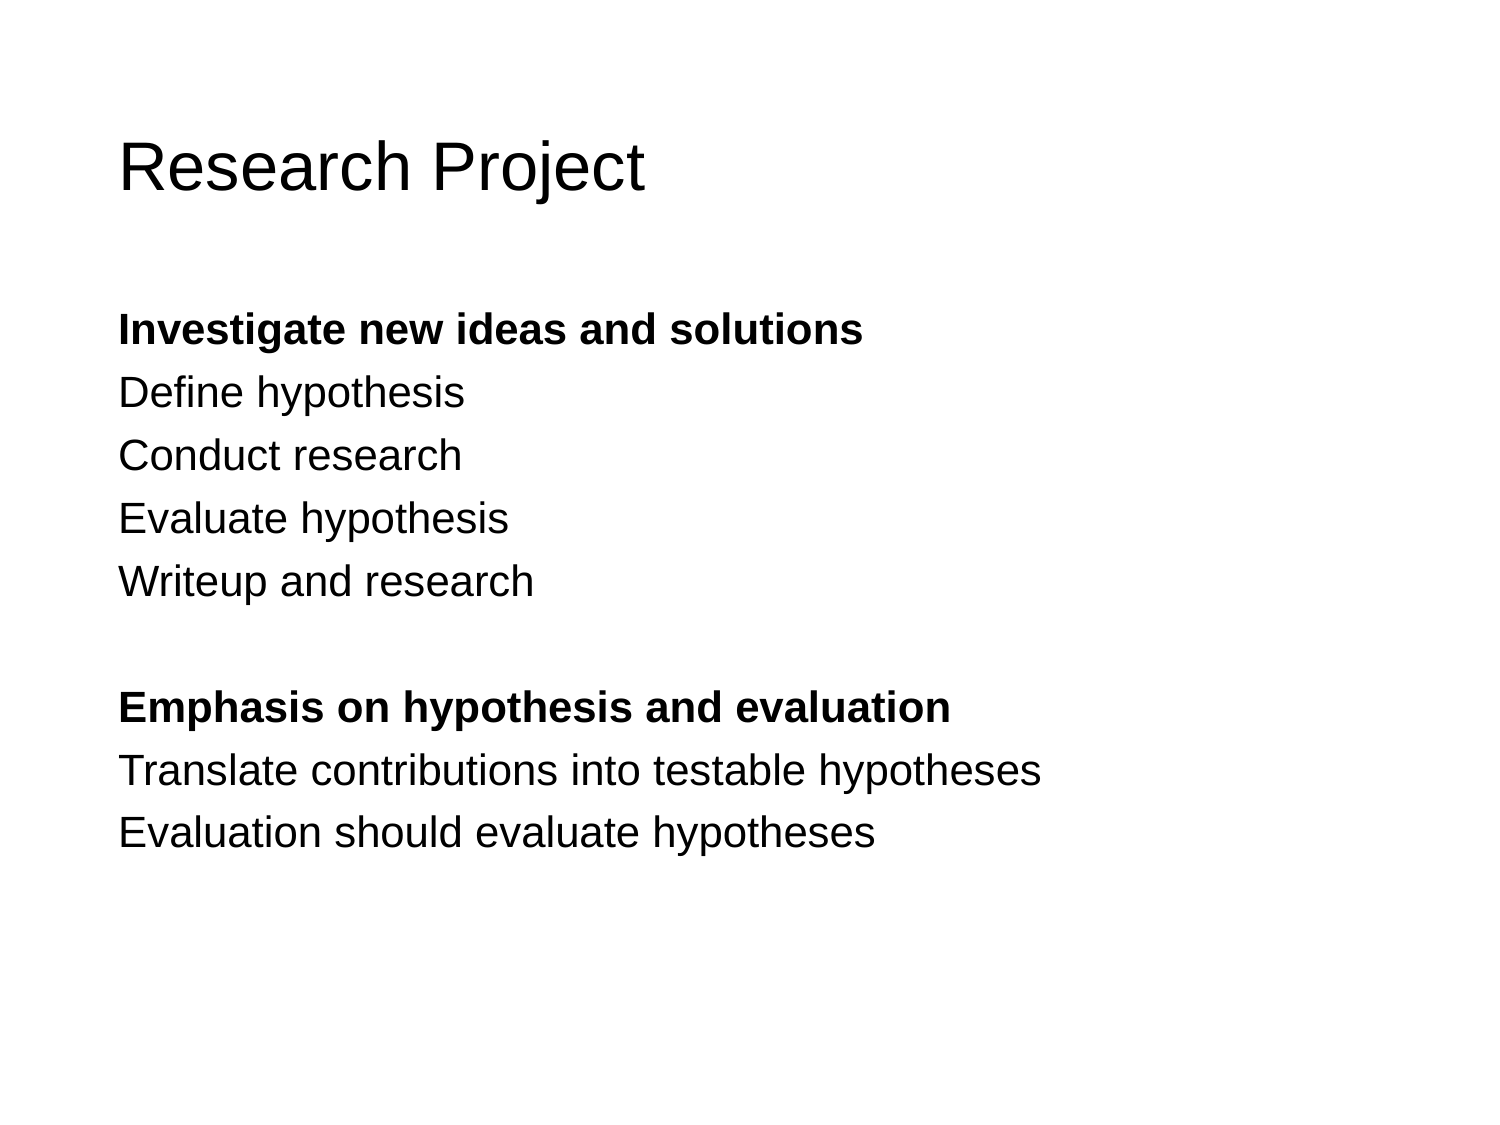

# Research Project
Investigate new ideas and solutions
Define hypothesis
Conduct research
Evaluate hypothesis
Writeup and research

Emphasis on hypothesis and evaluation
Translate contributions into testable hypotheses
Evaluation should evaluate hypotheses